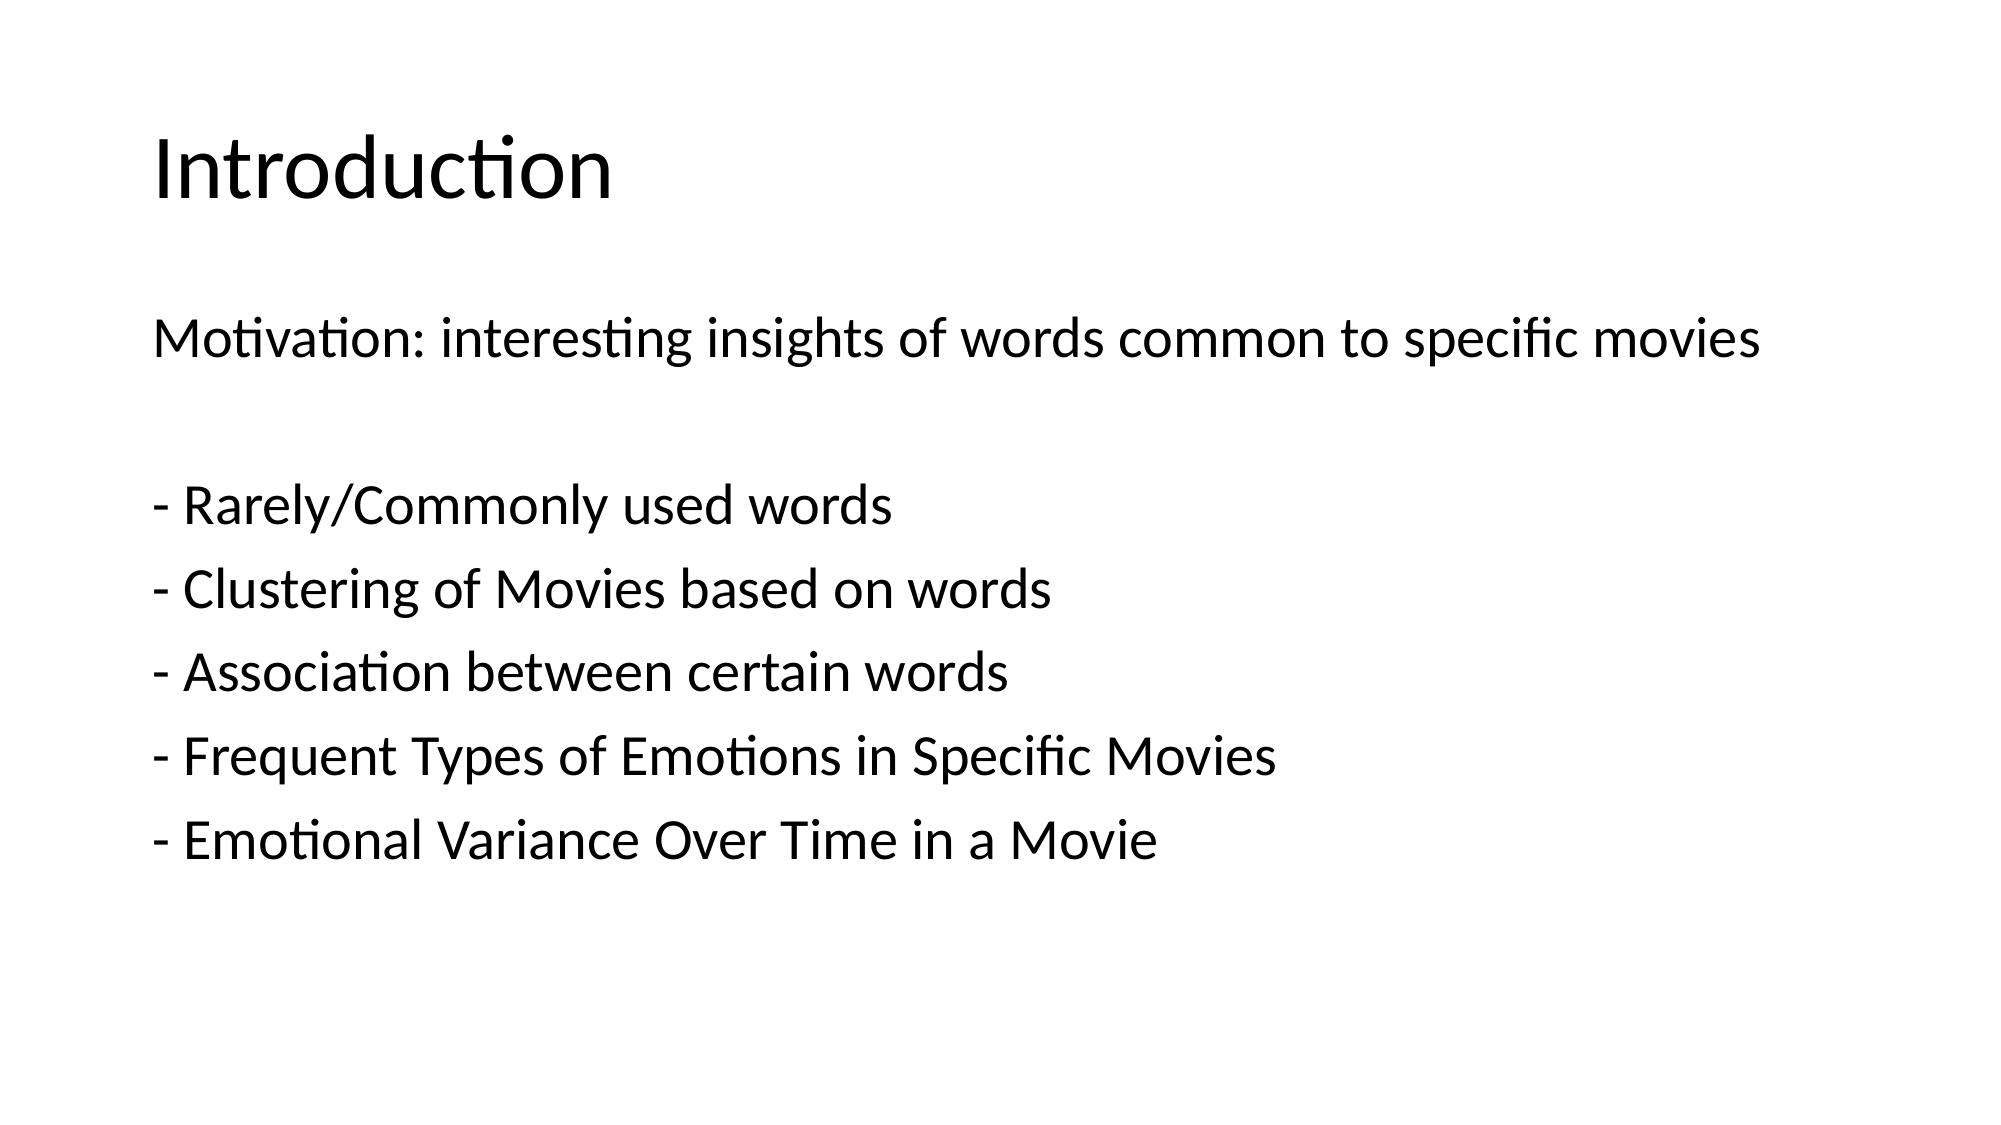

# Introduction
Motivation: interesting insights of words common to specific movies

- Rarely/Commonly used words
- Clustering of Movies based on words
- Association between certain words
- Frequent Types of Emotions in Specific Movies
- Emotional Variance Over Time in a Movie